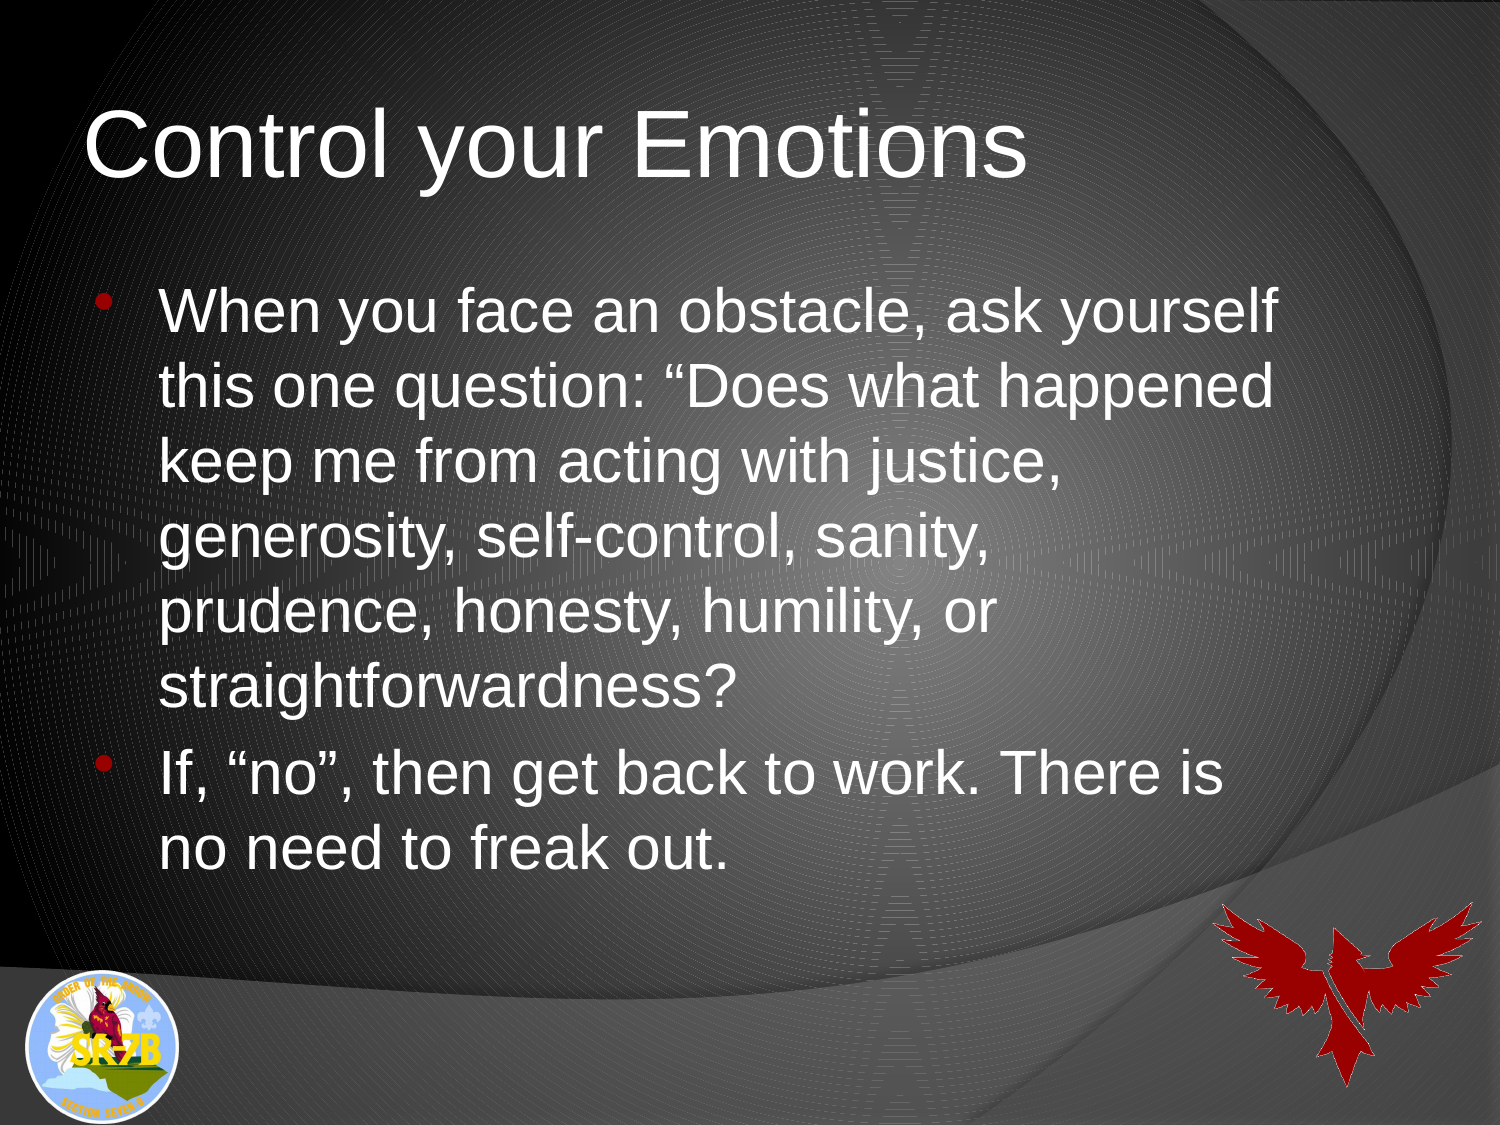

# Control your Emotions
When you face an obstacle, ask yourself this one question: “Does what happened keep me from acting with justice, generosity, self-control, sanity, prudence, honesty, humility, or straightforwardness?
If, “no”, then get back to work. There is no need to freak out.